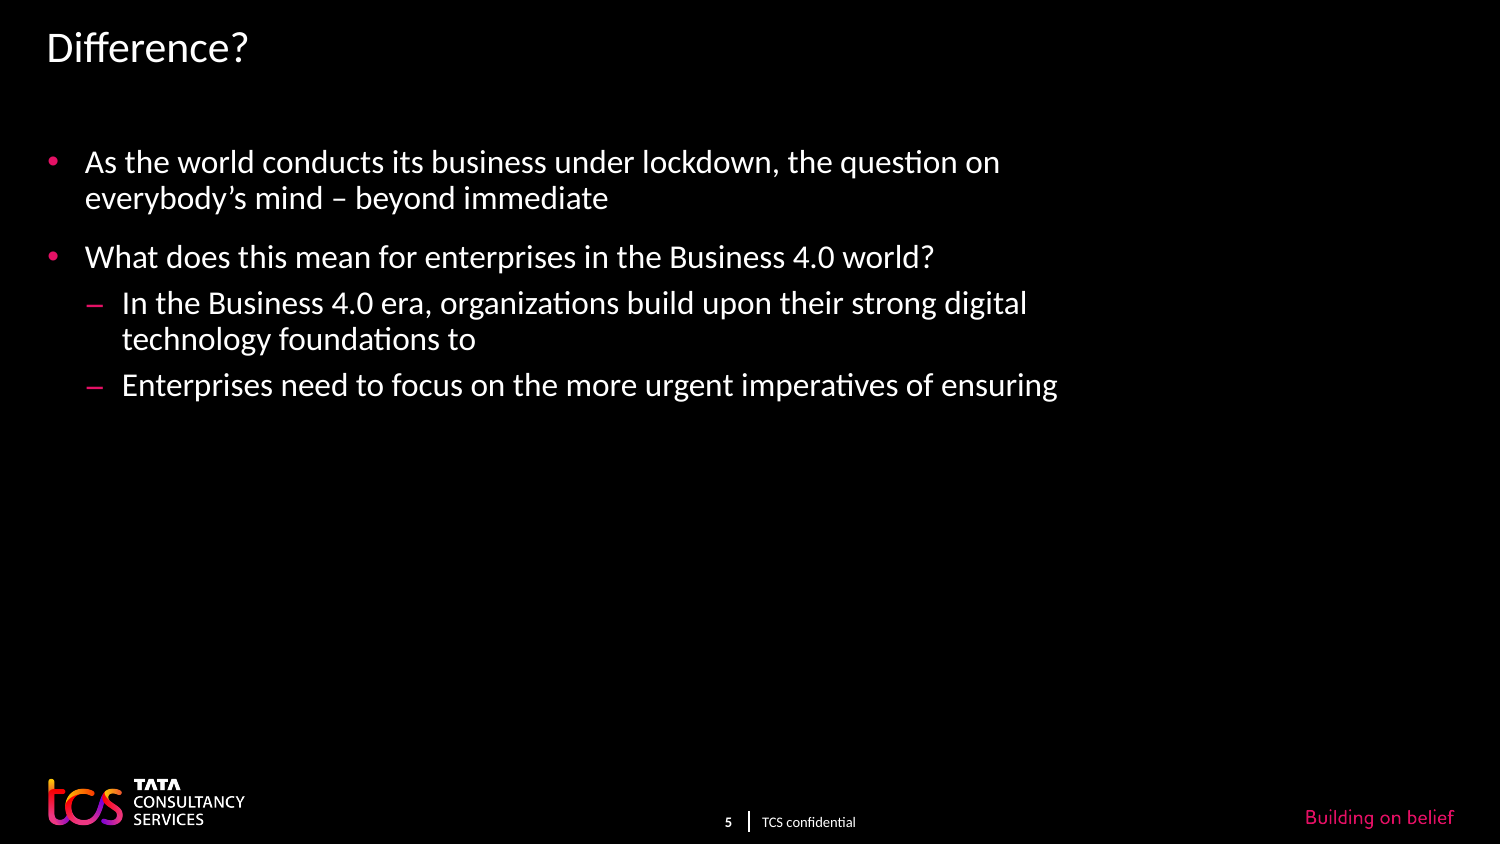

# Difference?
As the world conducts its business under lockdown, the question on everybody’s mind – beyond immediate
What does this mean for enterprises in the Business 4.0 world?
In the Business 4.0 era, organizations build upon their strong digital technology foundations to
Enterprises need to focus on the more urgent imperatives of ensuring
TCS confidential